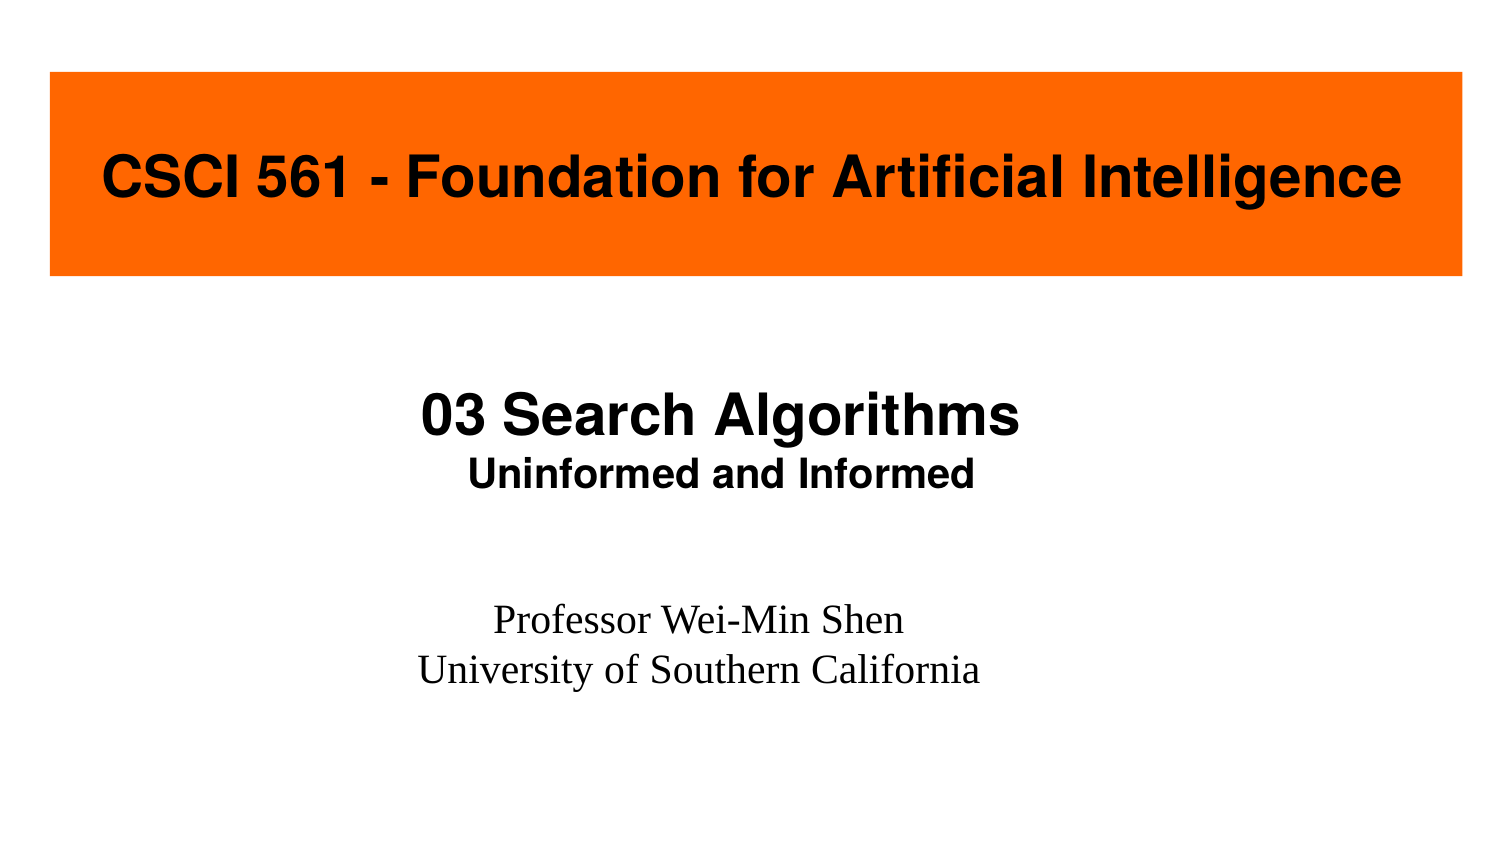

CSCI 561 - Foundation for Artificial Intelligence
# 03 Search Algorithms Uninformed and Informed
Professor Wei-Min Shen
University of Southern California